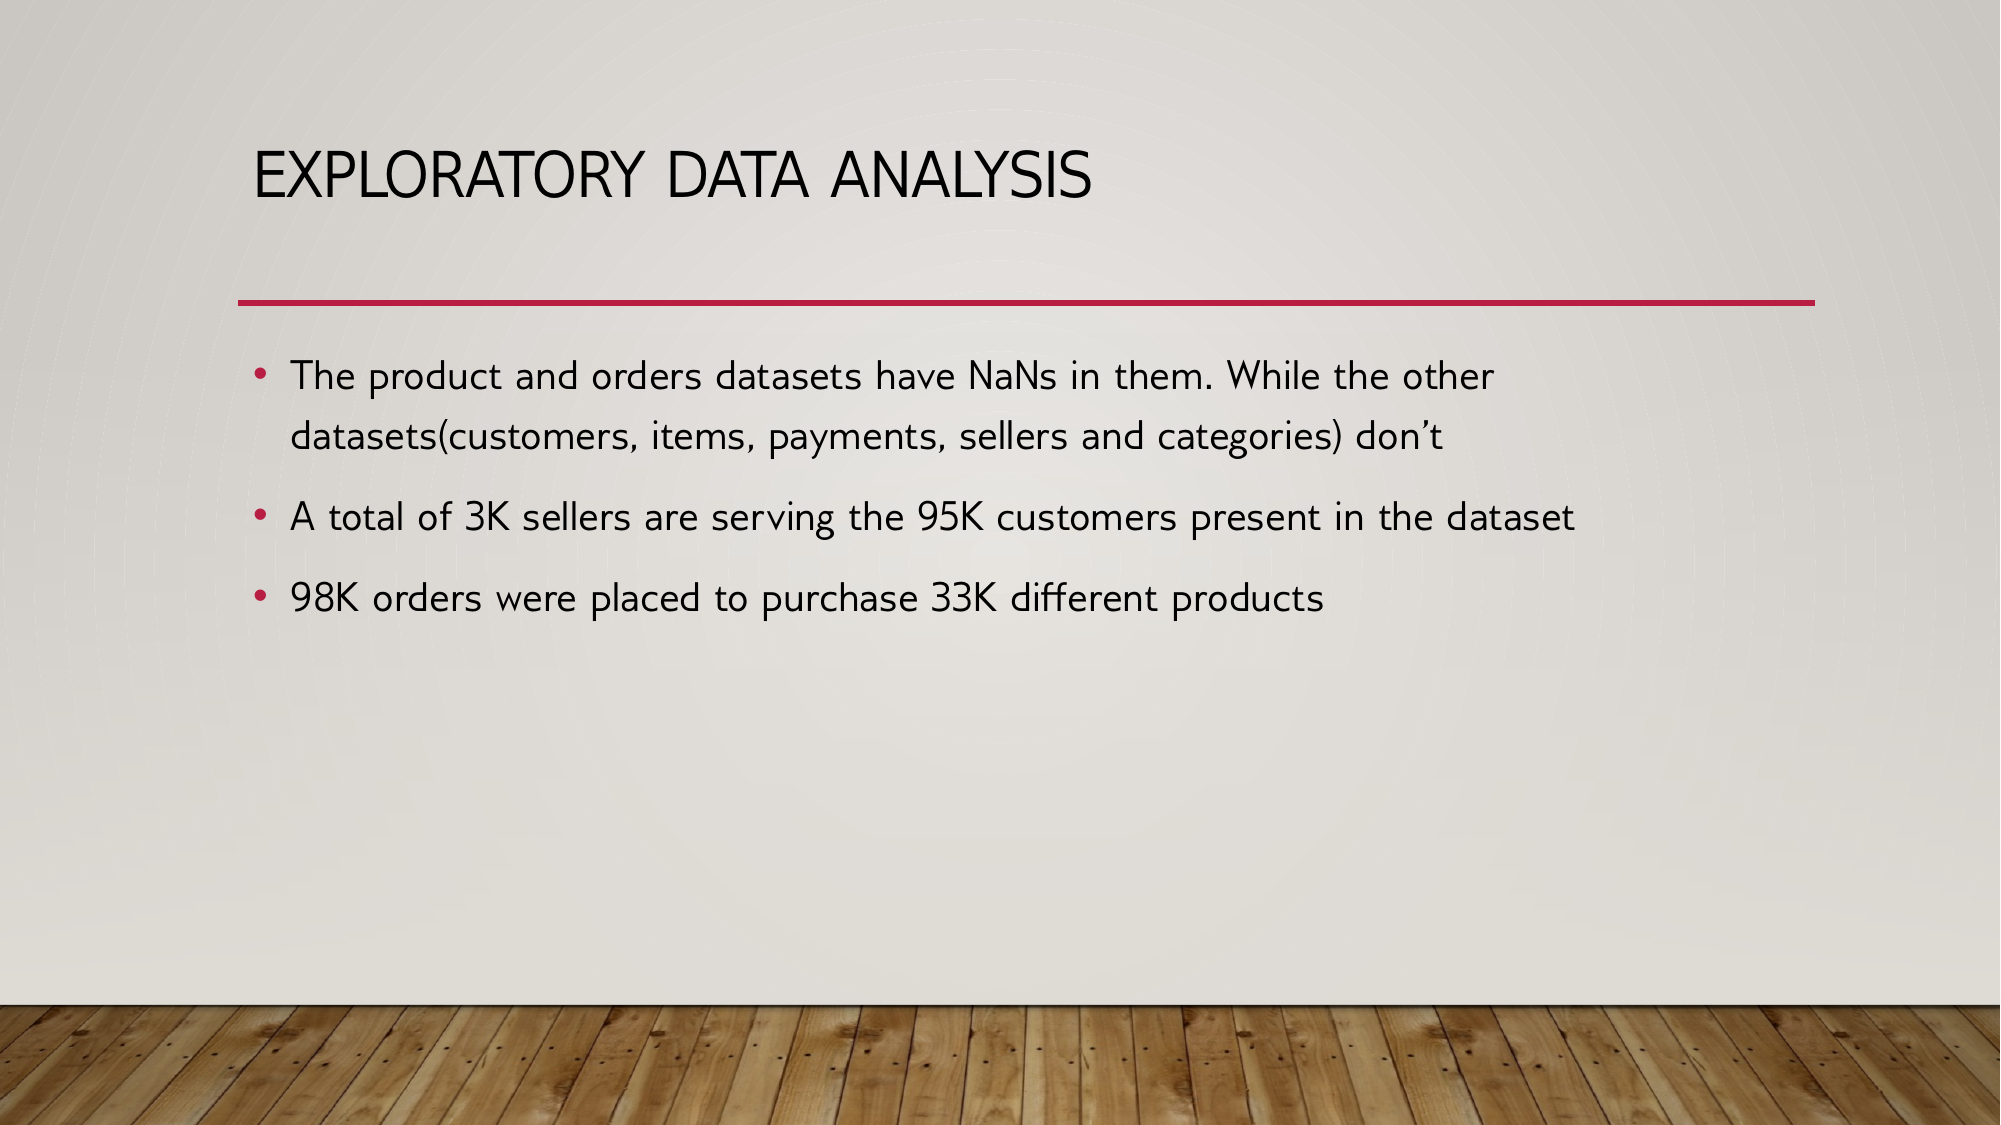

# Exploratory data analysis
The product and orders datasets have NaNs in them. While the other datasets(customers, items, payments, sellers and categories) don’t
A total of 3K sellers are serving the 95K customers present in the dataset
98K orders were placed to purchase 33K different products